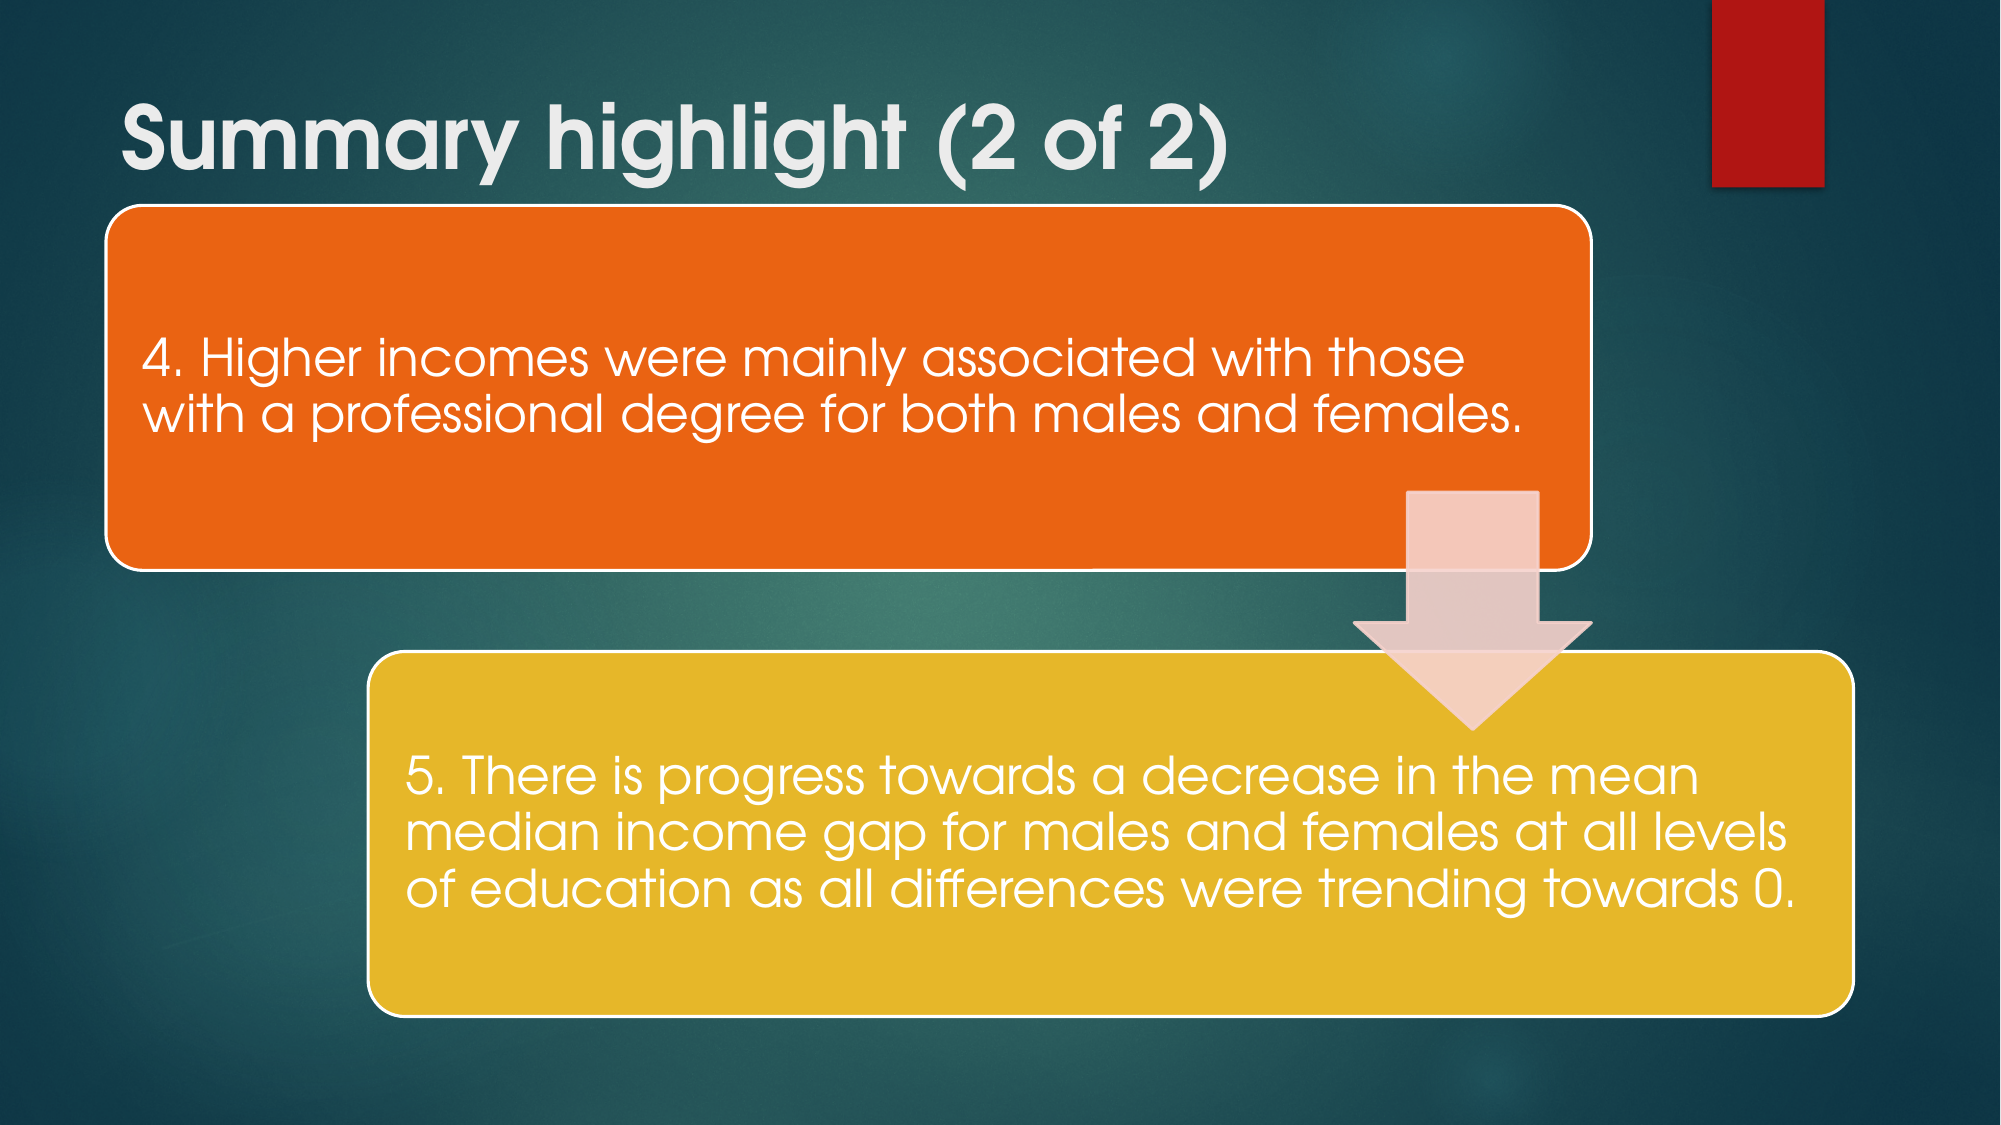

# Summary highlight (2 of 2)
4. Higher incomes were mainly associated with those with a professional degree for both males and females.
5. There is progress towards a decrease in the mean median income gap for males and females at all levels of education as all differences were trending towards 0.